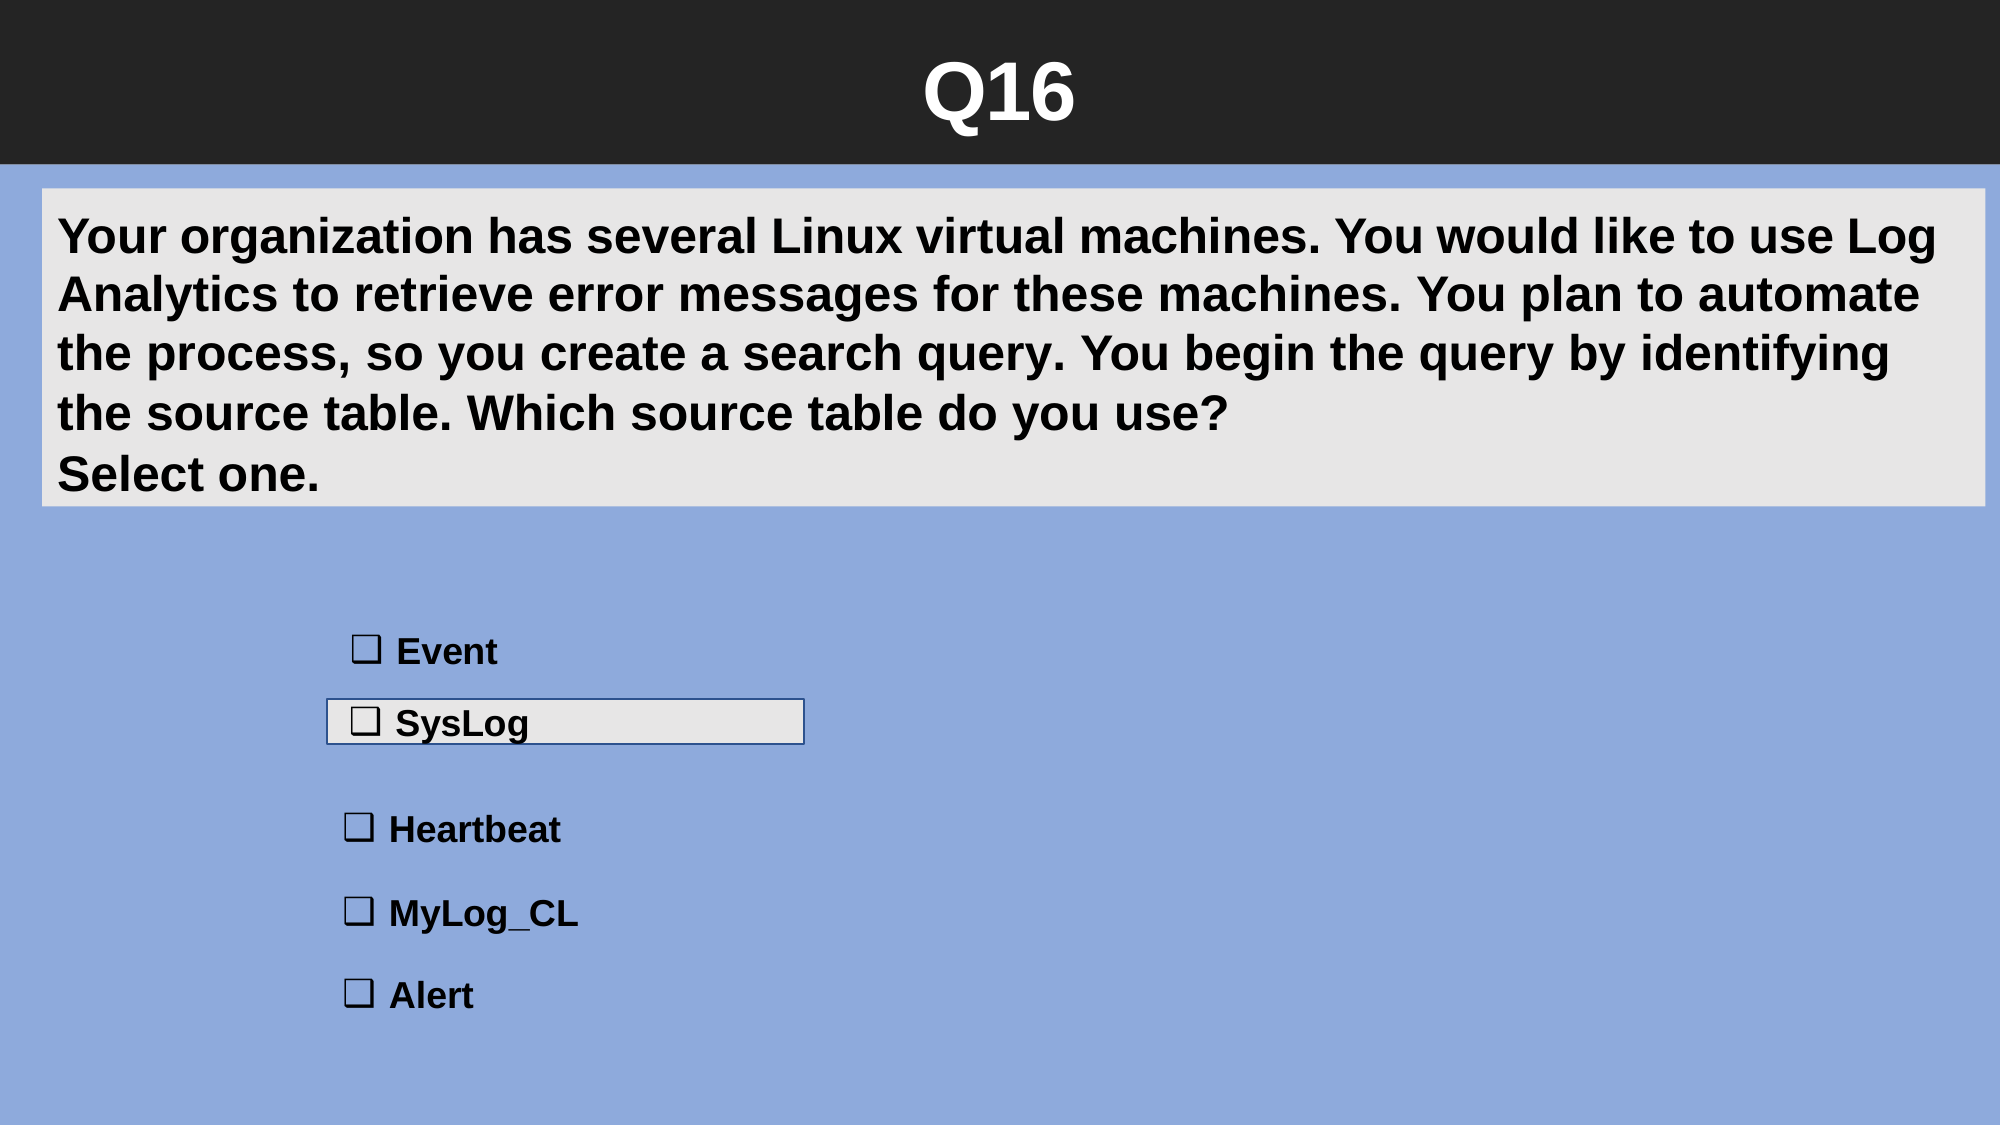

Q16

Your organization has several Linux virtual machines. You would like to use Log
Analytics to retrieve error messages for these machines. You plan to automate the process, so you create a search query. You begin the query by identifying the source table. Which source table do you use?
Select one.
Event
SysLog
Heartbeat

MyLog_CL

Alert